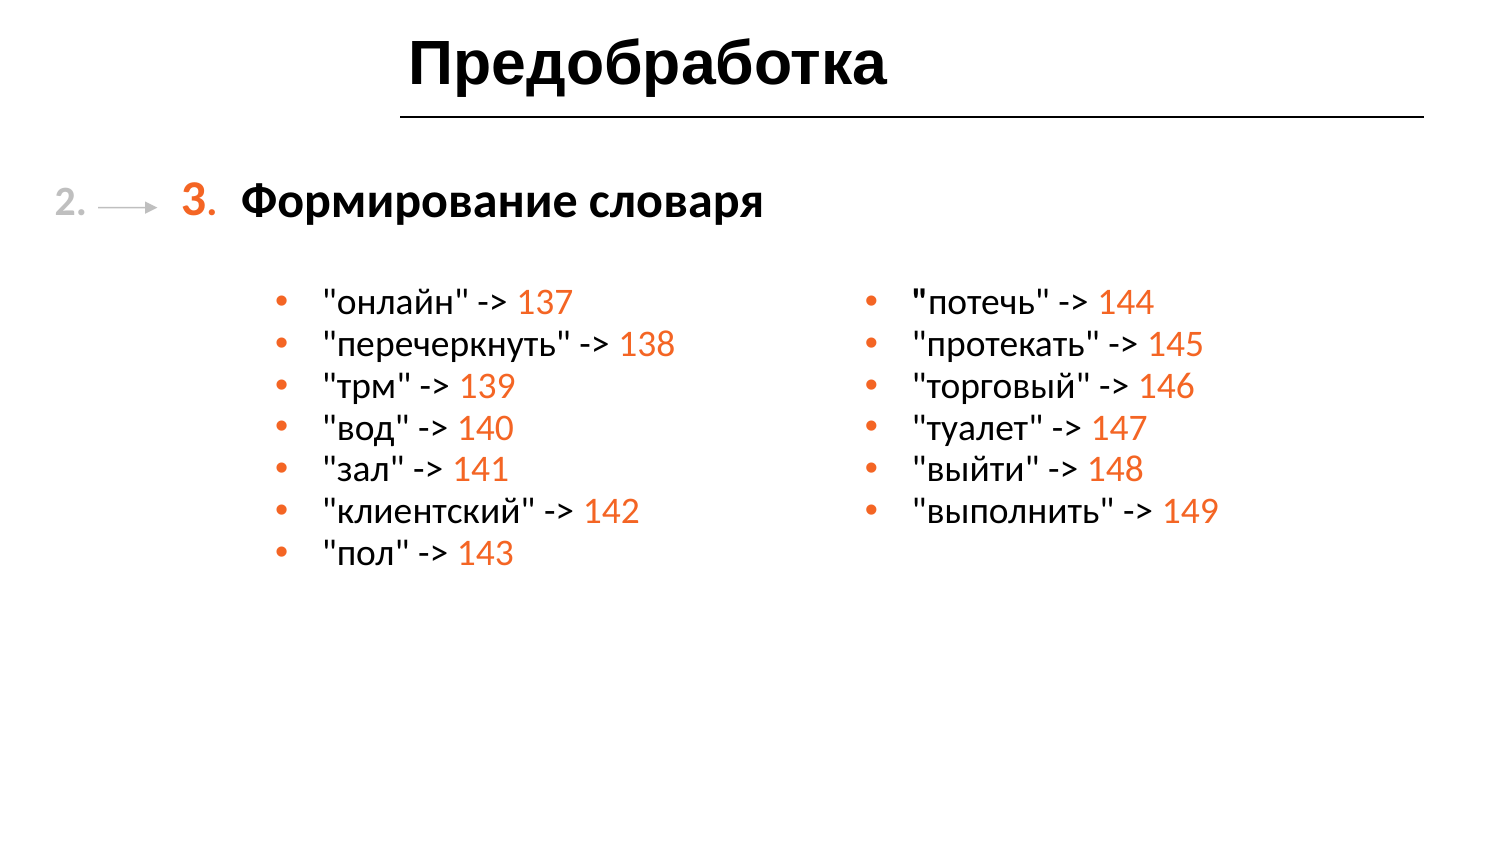

# Предобработка
3.
Формирование словаря

2.

"онлайн" -> 137
"перечеркнуть" -> 138
"трм" -> 139
"вод" -> 140
"зал" -> 141
"клиентский" -> 142
"пол" -> 143
"потечь" -> 144
"протекать" -> 145
"торговый" -> 146
"туалет" -> 147
"выйти" -> 148
"выполнить" -> 149